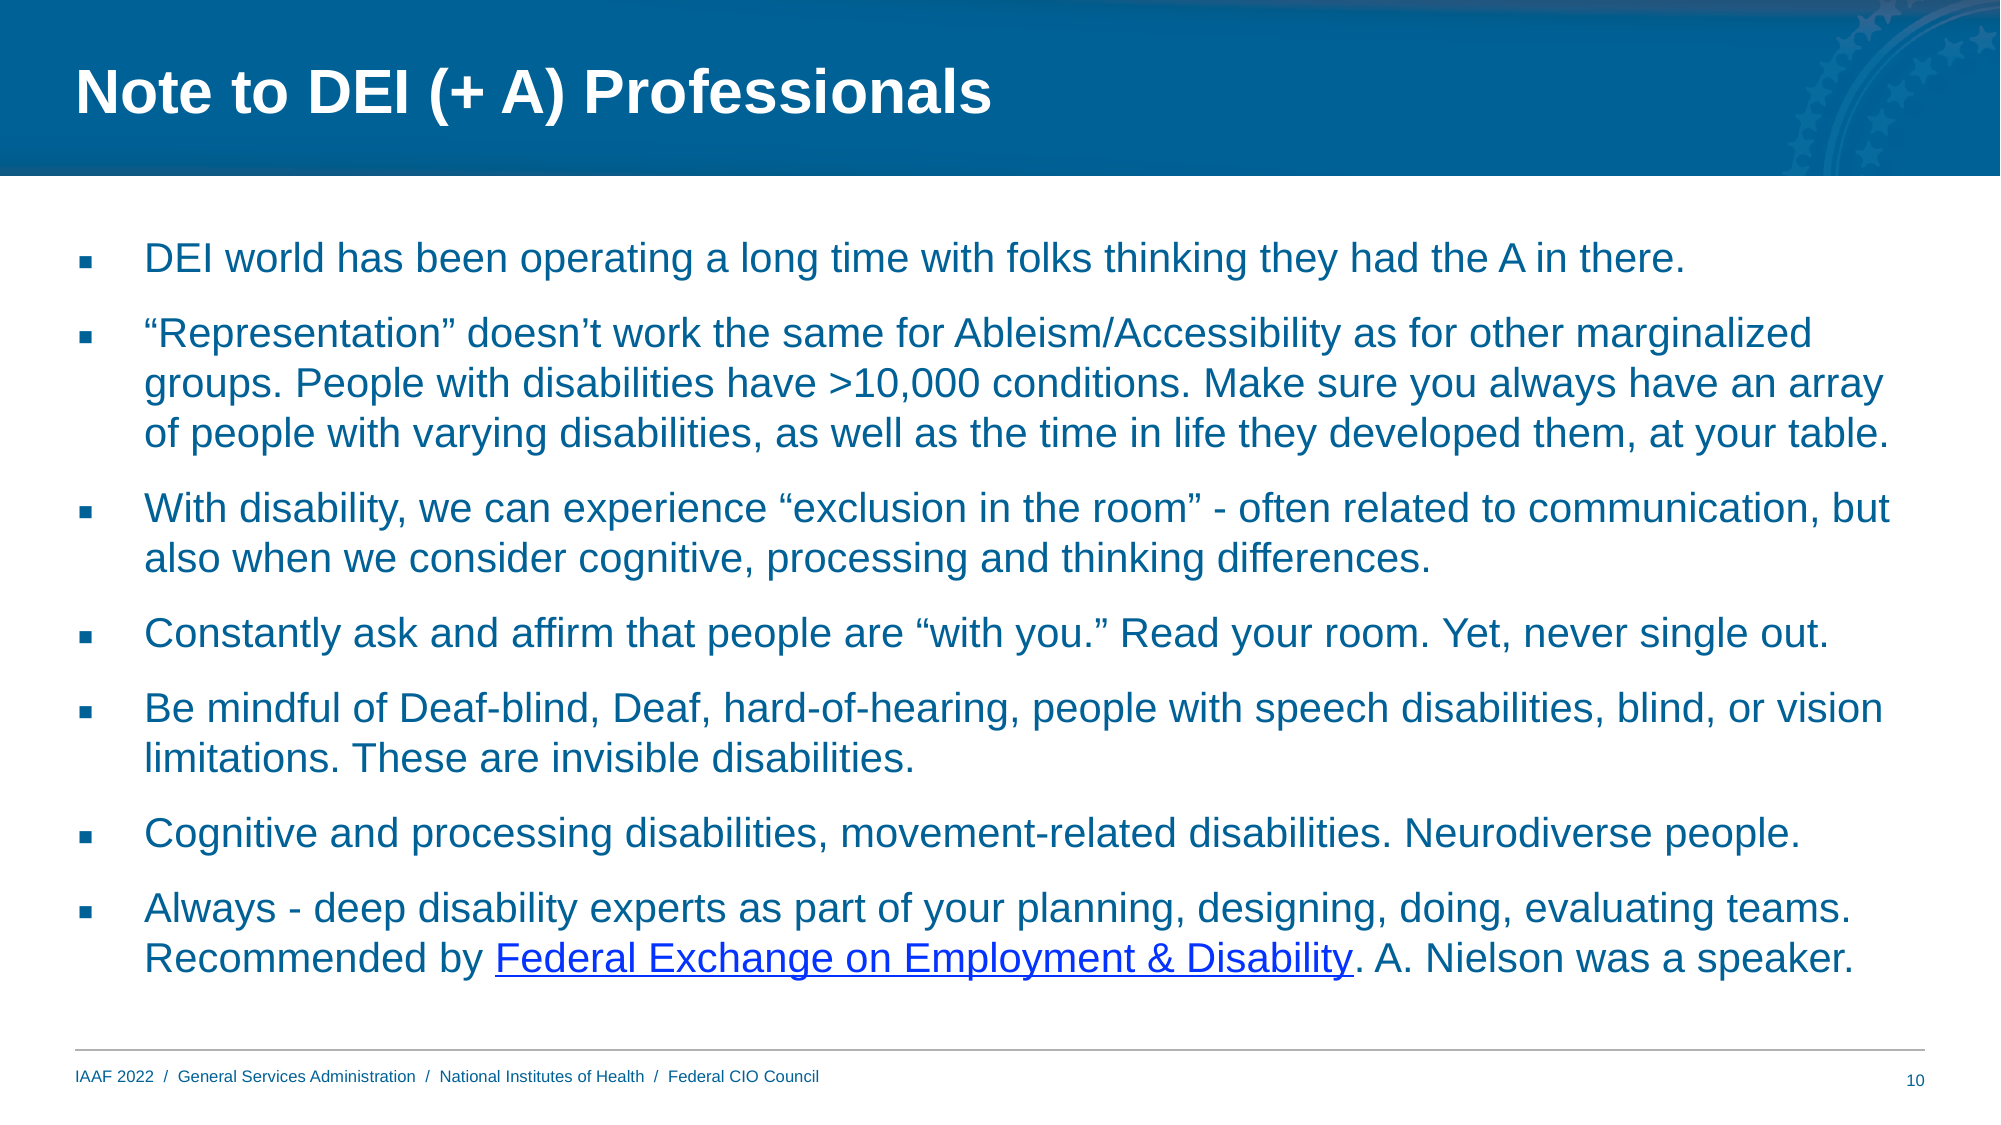

# Note to DEI (+ A) Professionals
DEI world has been operating a long time with folks thinking they had the A in there.
“Representation” doesn’t work the same for Ableism/Accessibility as for other marginalized groups. People with disabilities have >10,000 conditions. Make sure you always have an array of people with varying disabilities, as well as the time in life they developed them, at your table.
With disability, we can experience “exclusion in the room” - often related to communication, but also when we consider cognitive, processing and thinking differences.
Constantly ask and affirm that people are “with you.” Read your room. Yet, never single out.
Be mindful of Deaf-blind, Deaf, hard-of-hearing, people with speech disabilities, blind, or vision limitations. These are invisible disabilities.
Cognitive and processing disabilities, movement-related disabilities. Neurodiverse people.
Always - deep disability experts as part of your planning, designing, doing, evaluating teams. Recommended by Federal Exchange on Employment & Disability. A. Nielson was a speaker.

10